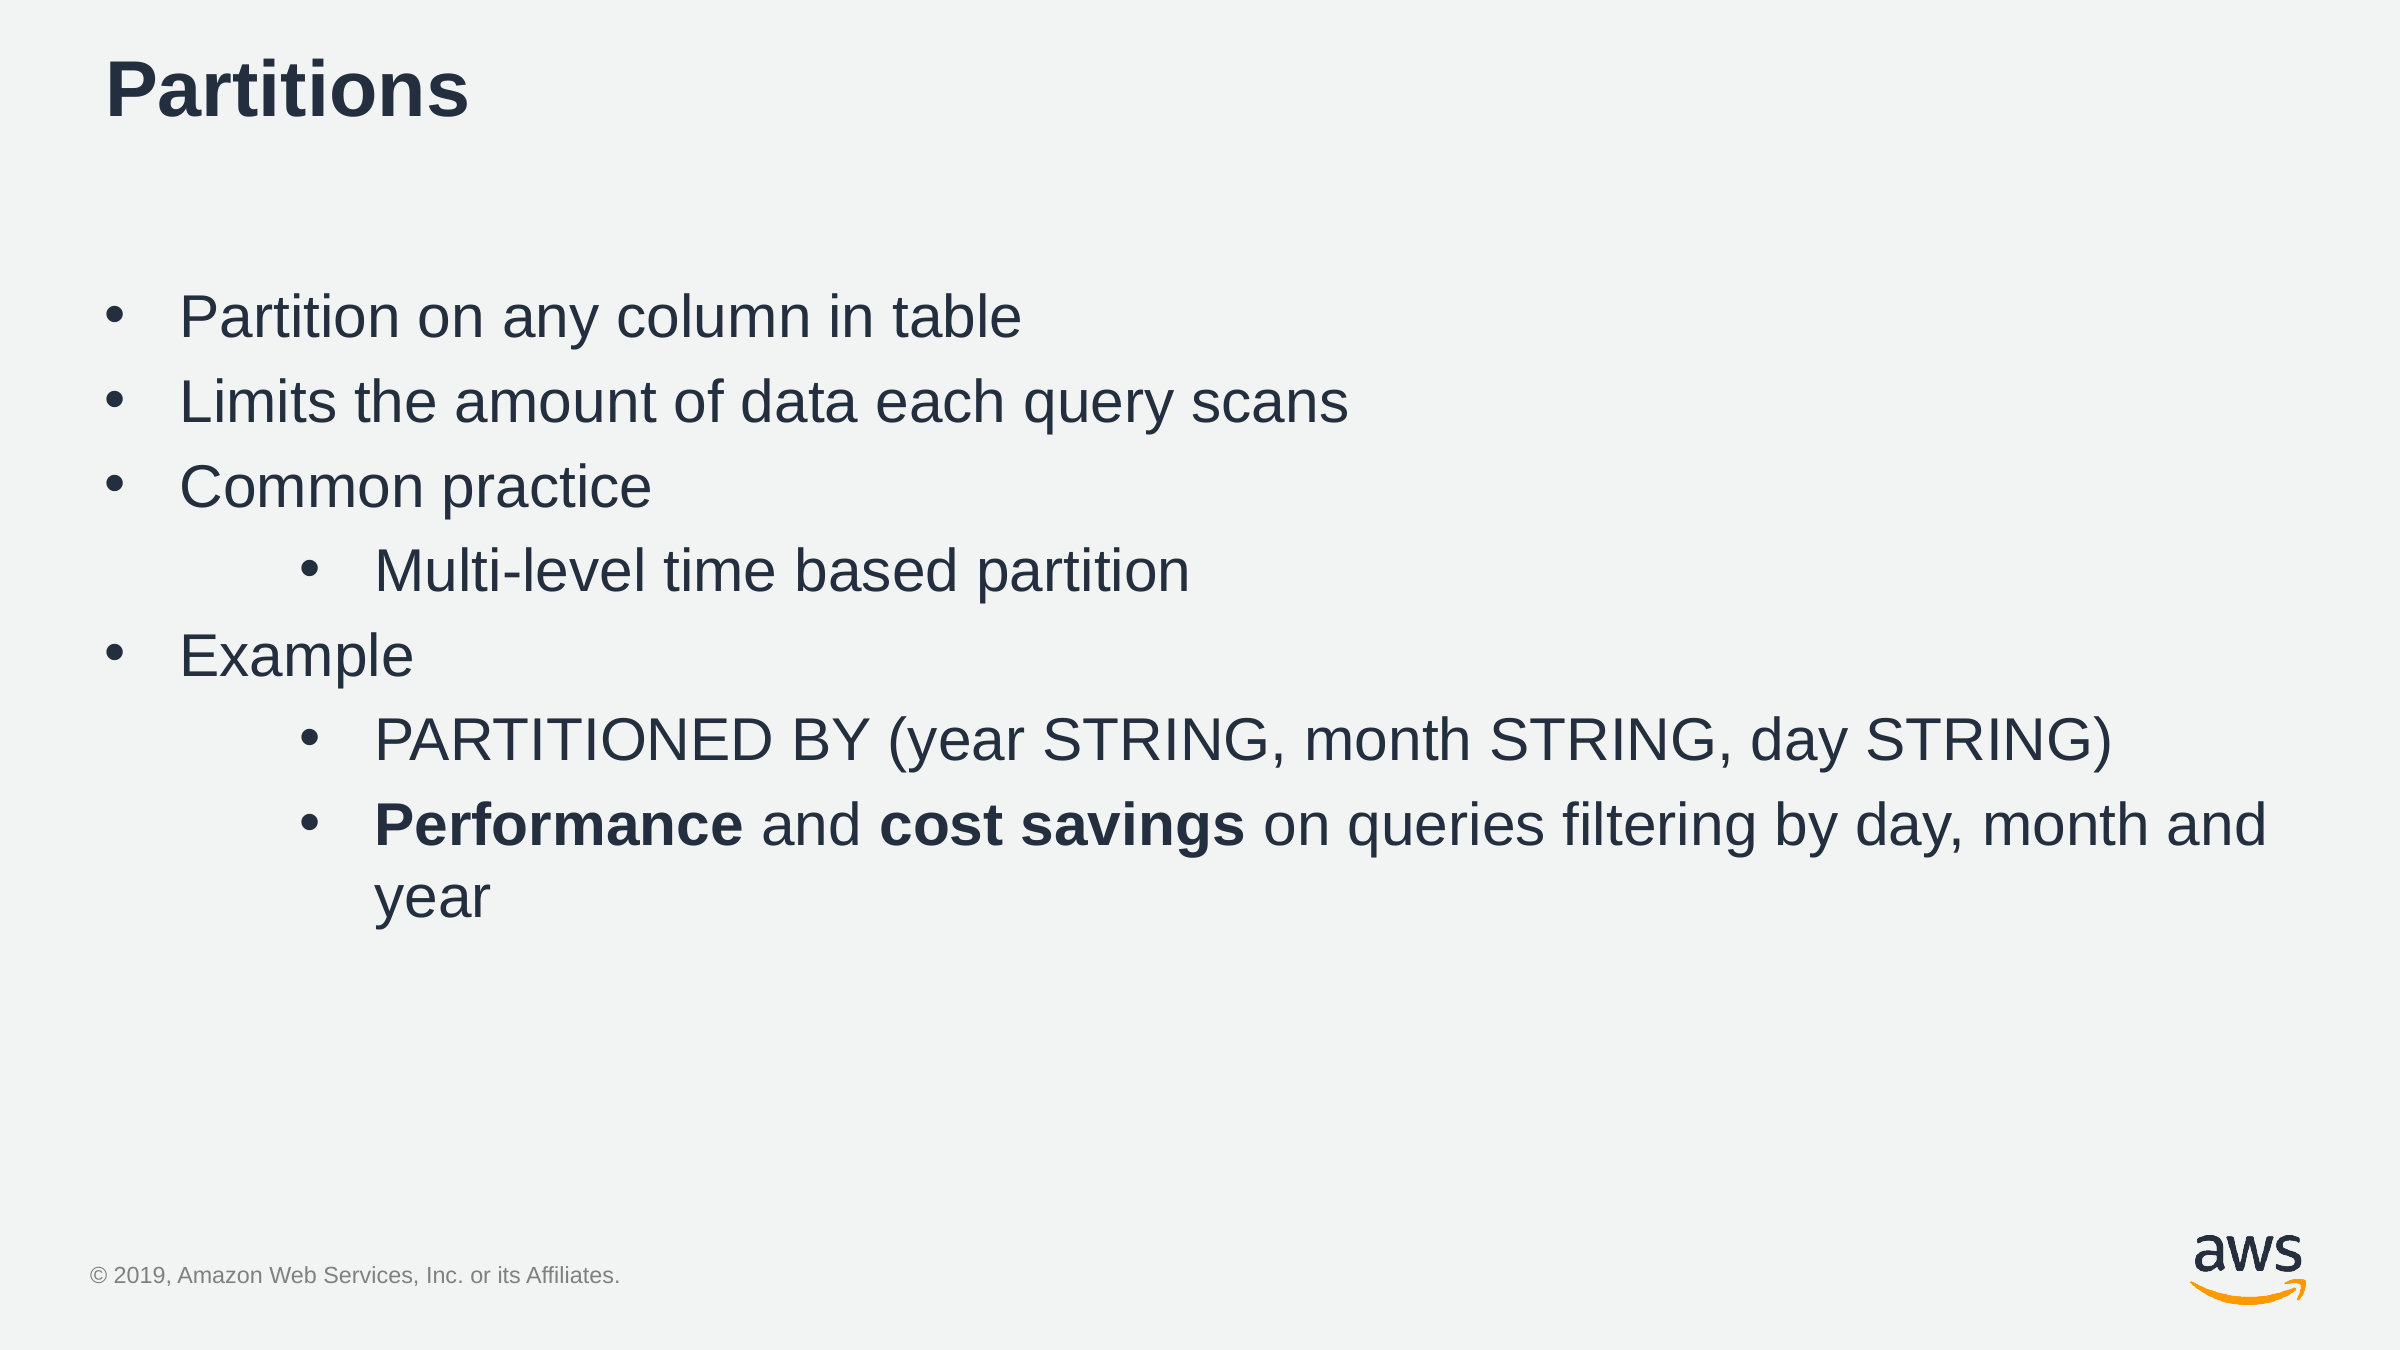

# Partitions
Partition on any column in table
Limits the amount of data each query scans
Common practice
Multi-level time based partition
Example
PARTITIONED BY (year STRING, month STRING, day STRING)
Performance and cost savings on queries filtering by day, month and year